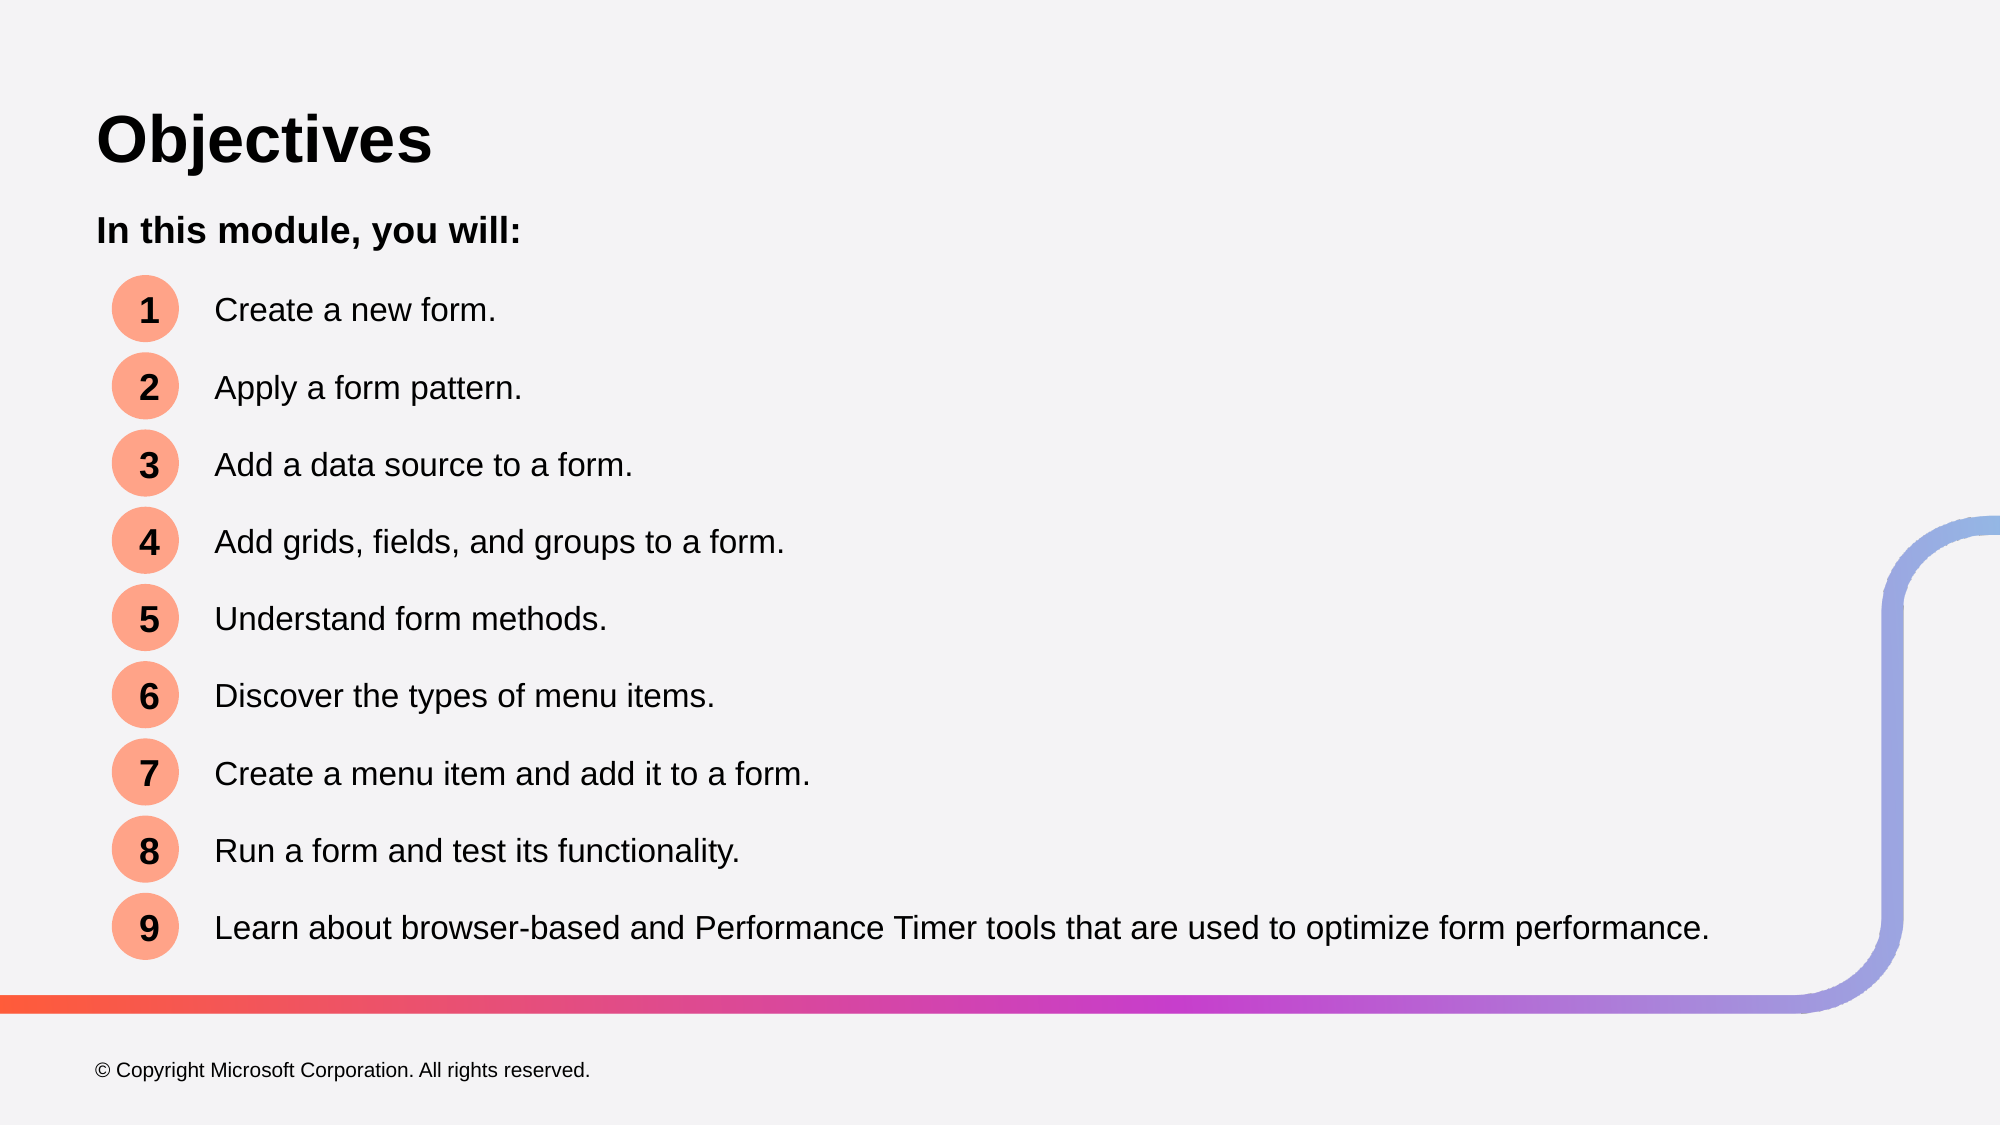

# Objectives
In this module, you will:
1
Create a new form.
2
Apply a form pattern.
3
Add a data source to a form.
4
Add grids, fields, and groups to a form.
5
Understand form methods.
6
Discover the types of menu items.
7
Create a menu item and add it to a form.
8
Run a form and test its functionality.
9
Learn about browser-based and Performance Timer tools that are used to optimize form performance.